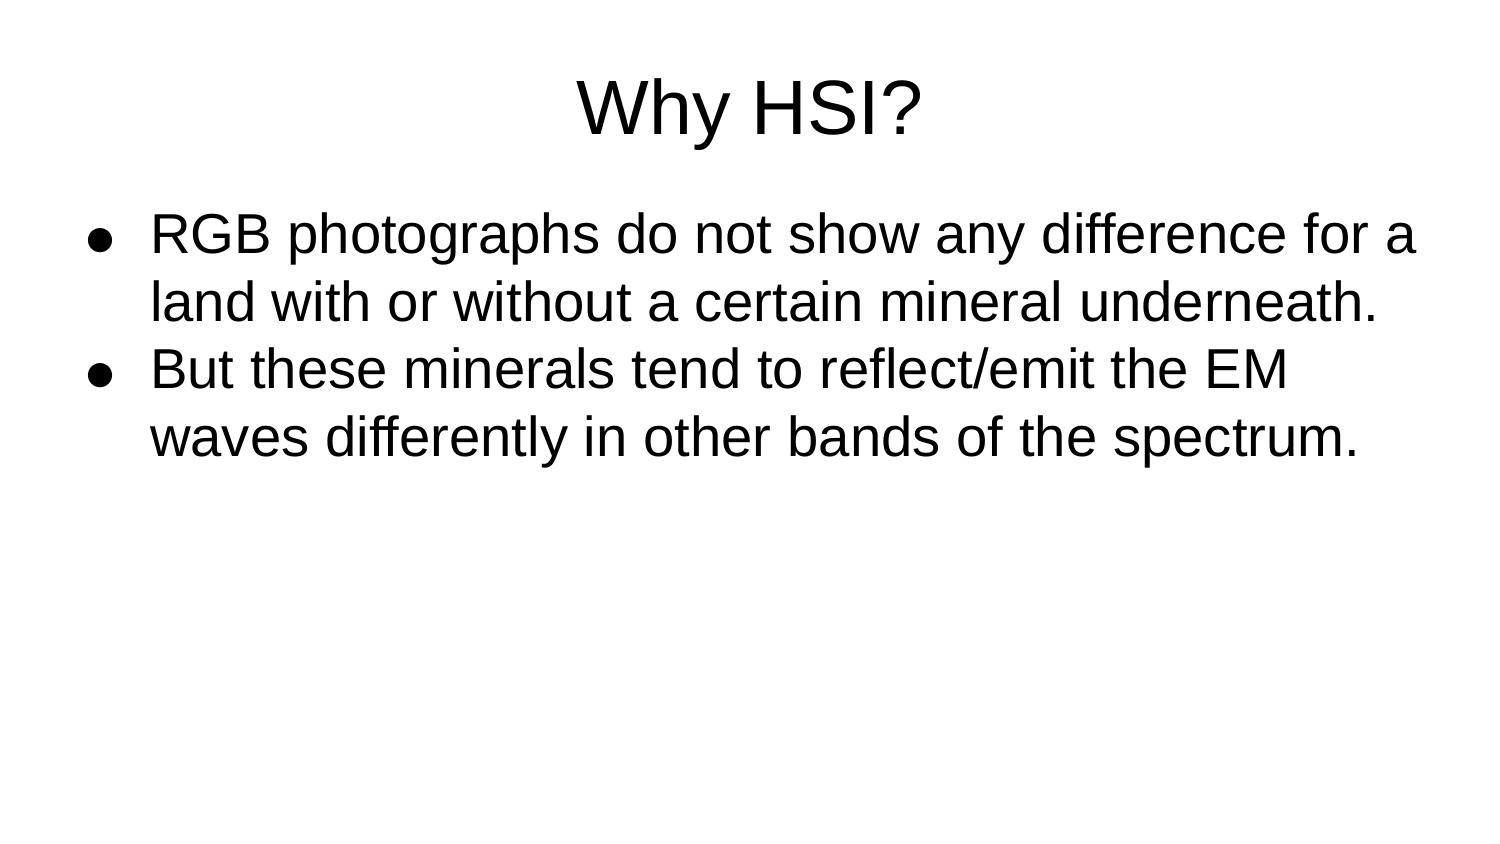

Why HSI?
RGB photographs do not show any difference for a land with or without a certain mineral underneath.
But these minerals tend to reflect/emit the EM waves differently in other bands of the spectrum.